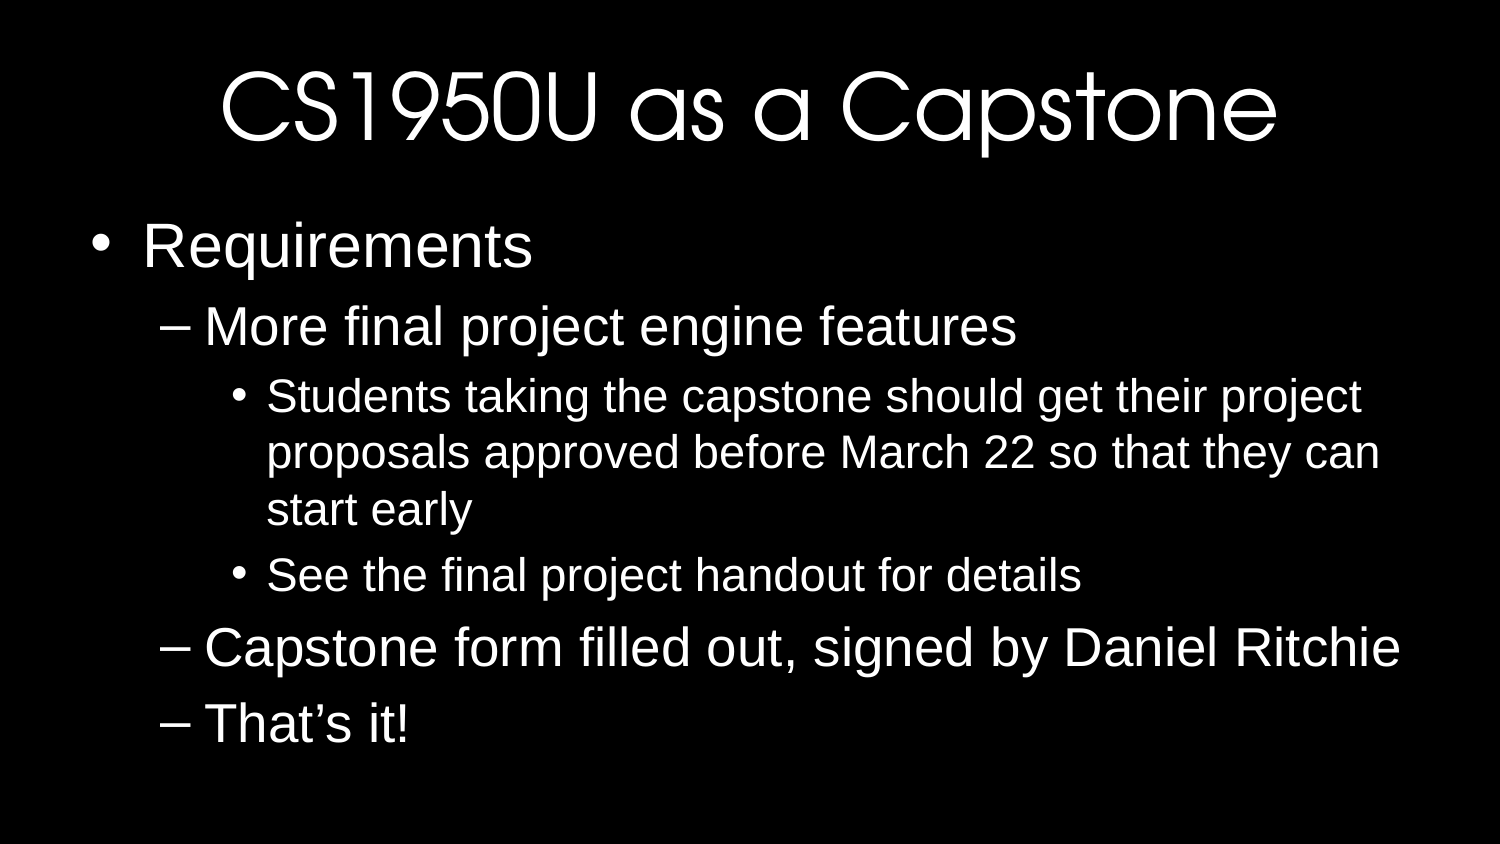

# CS1950U as a Capstone
Requirements
More final project engine features
Students taking the capstone should get their project proposals approved before March 22 so that they can start early
See the final project handout for details
Capstone form filled out, signed by Daniel Ritchie
That’s it!